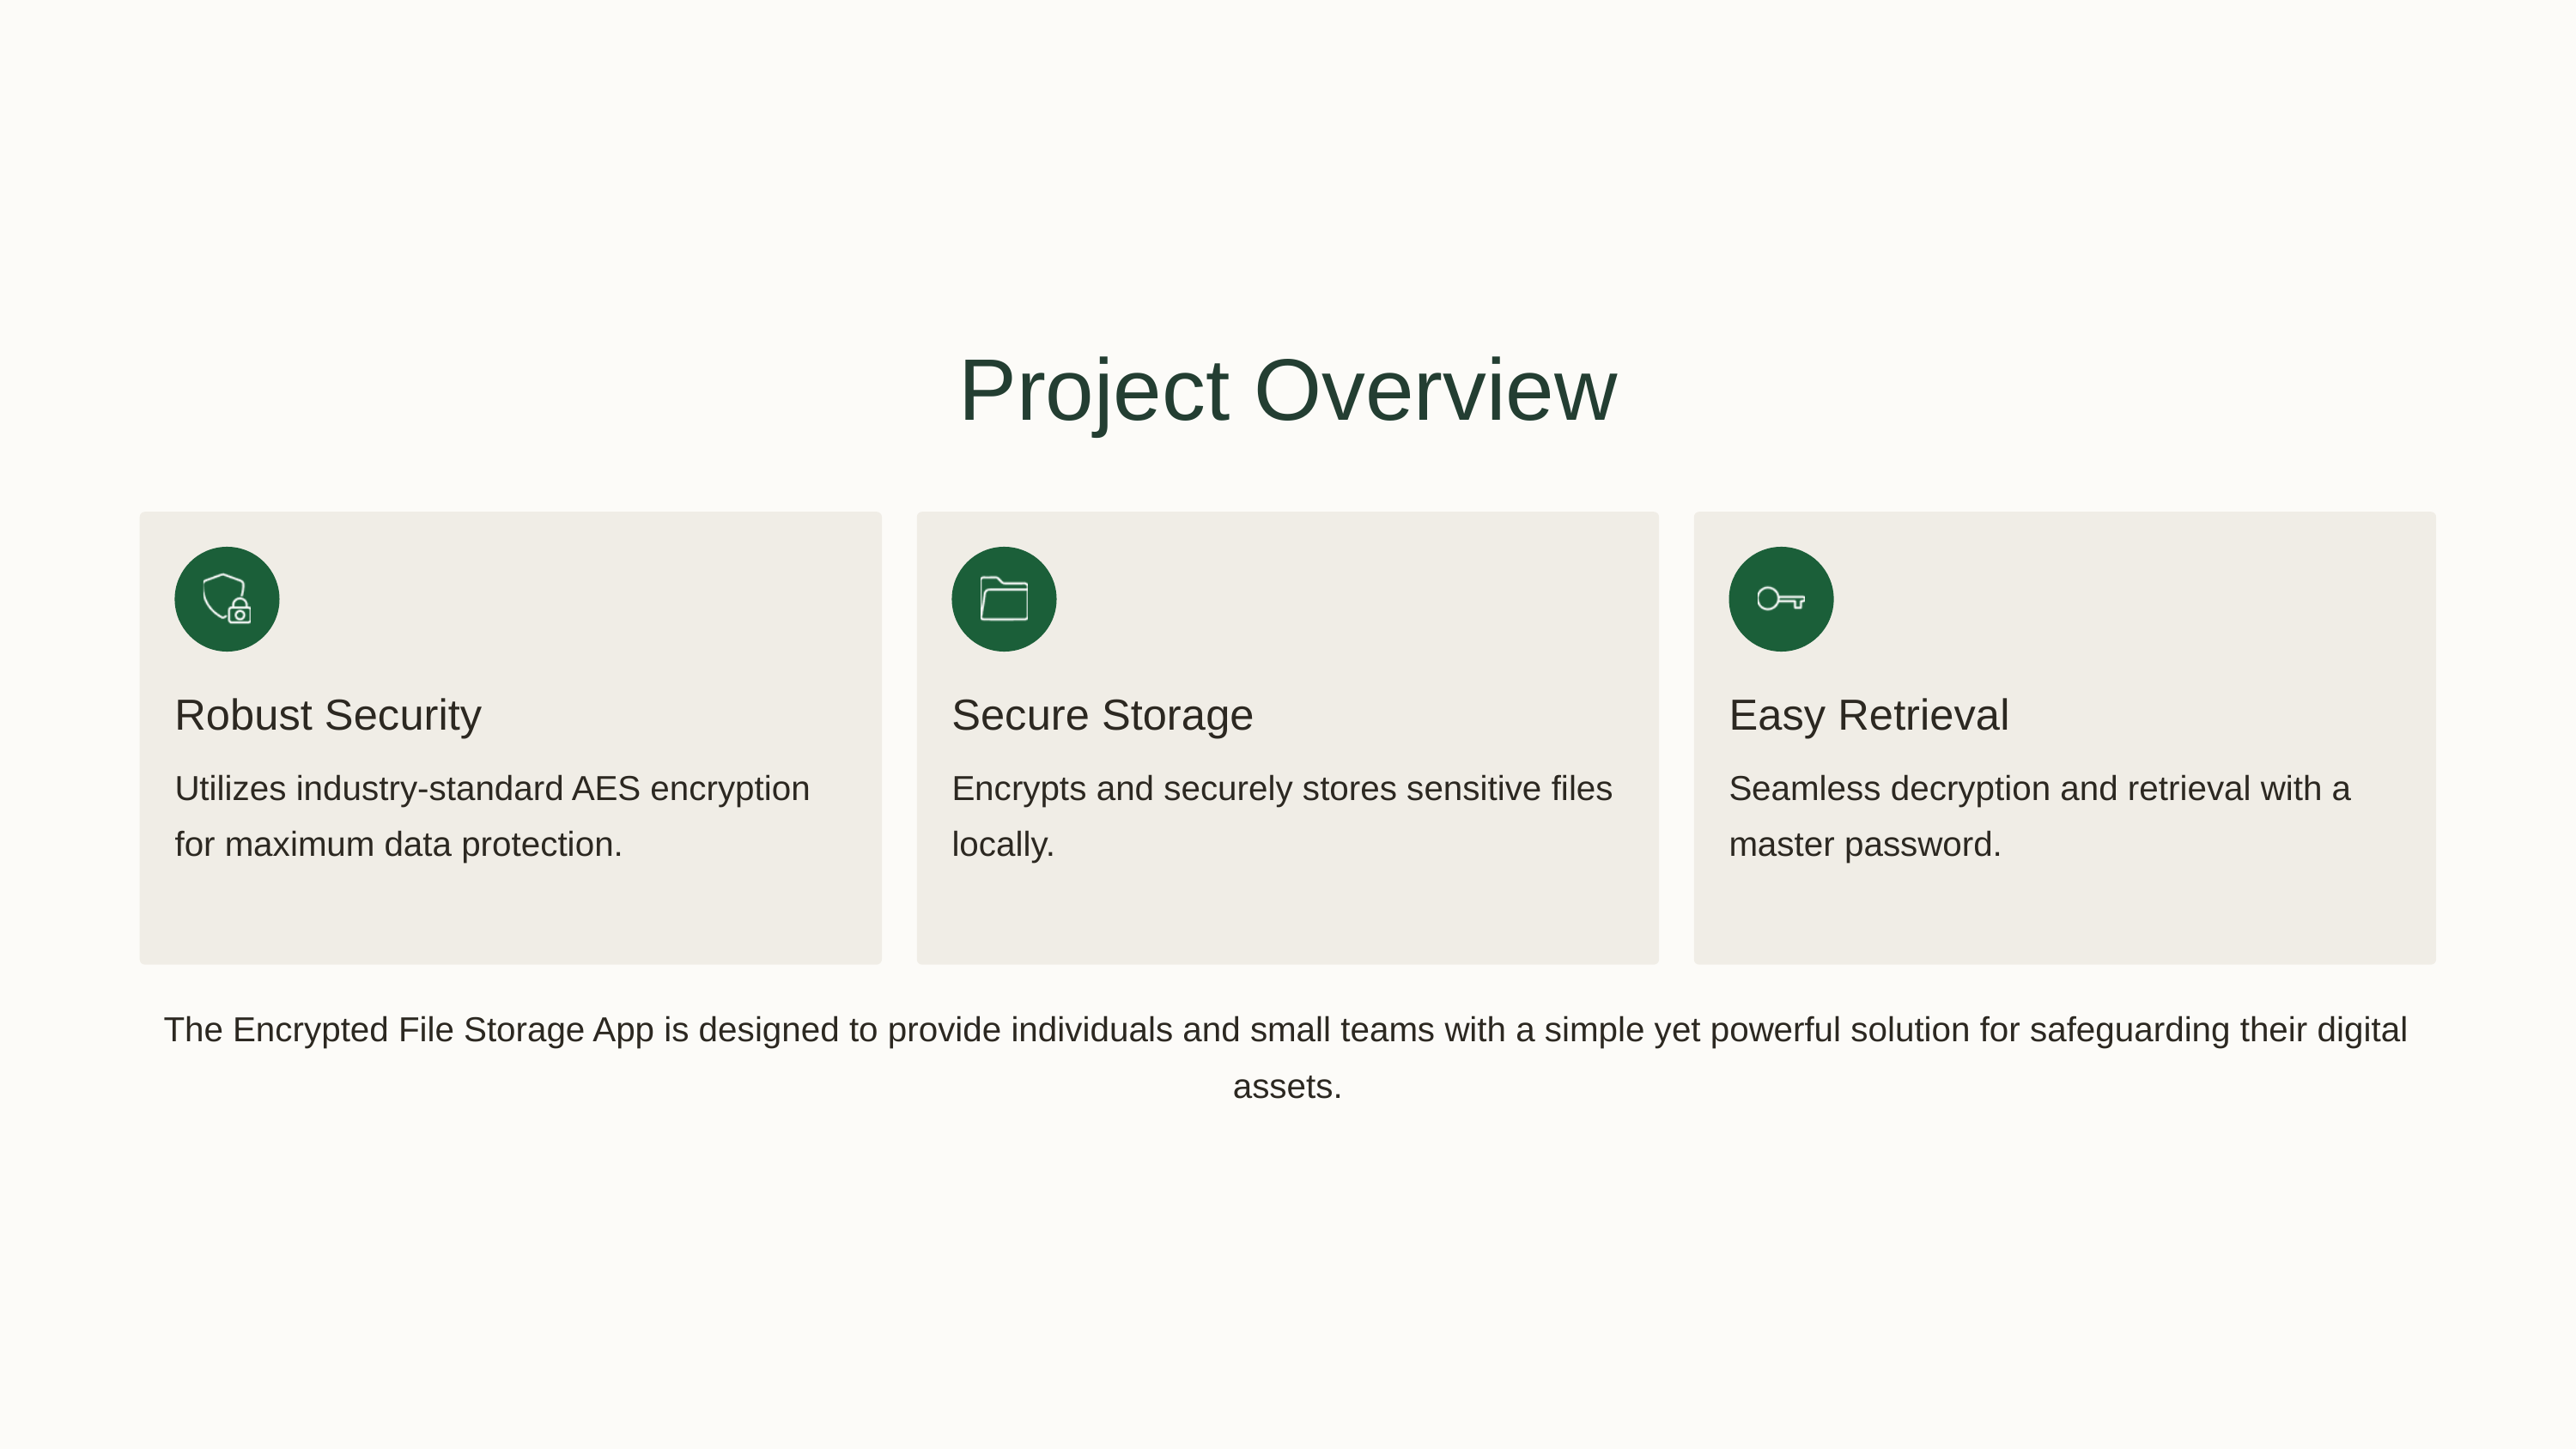

Project Overview

Robust Security
Secure Storage
Easy Retrieval
Utilizes industry-standard AES encryption for maximum data protection.
Encrypts and securely stores sensitive files locally.
Seamless decryption and retrieval with a master password.
The Encrypted File Storage App is designed to provide individuals and small teams with a simple yet powerful solution for safeguarding their digital assets.